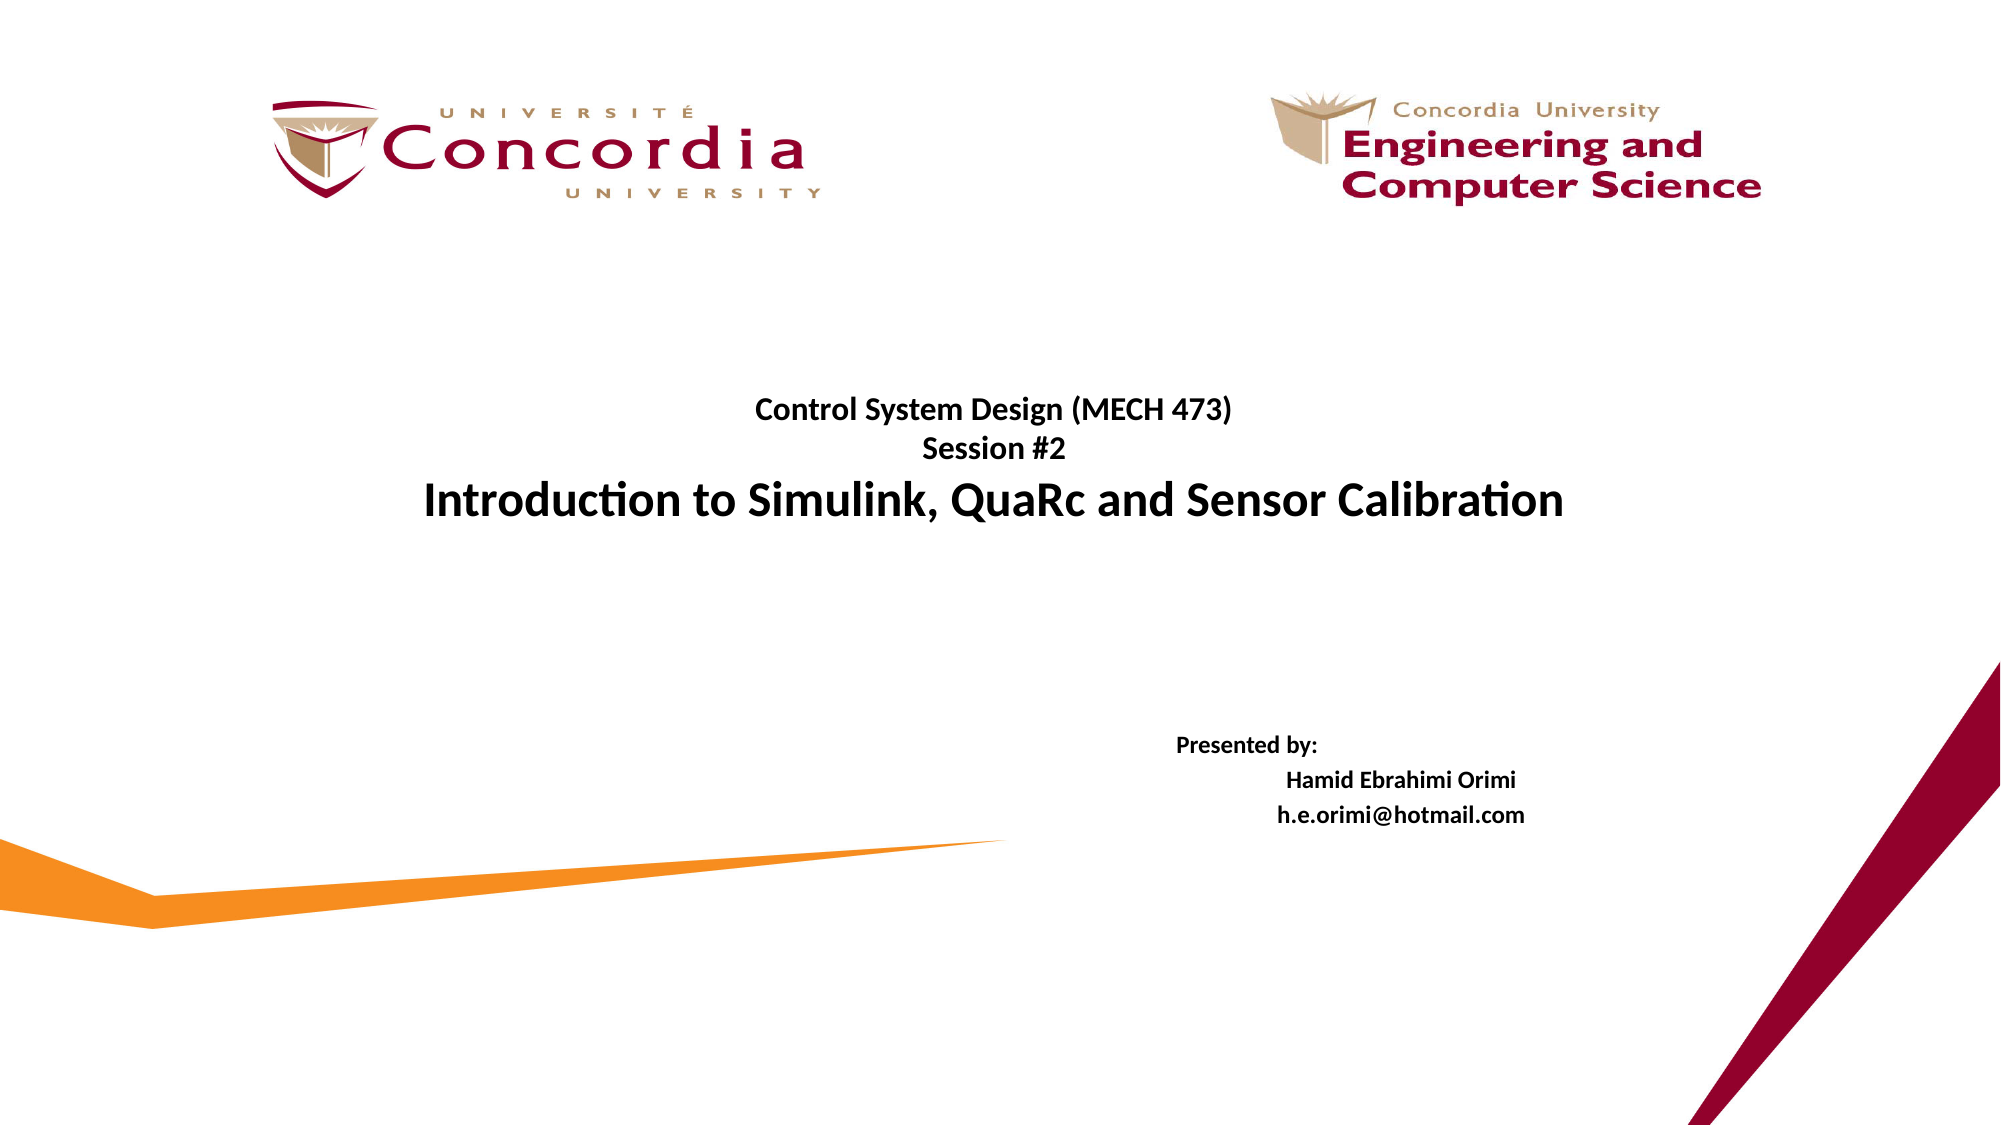

# Control System Design (MECH 473) Session #2 Introduction to Simulink, QuaRc and Sensor Calibration
Presented by:
Hamid Ebrahimi Orimi
h.e.orimi@hotmail.com